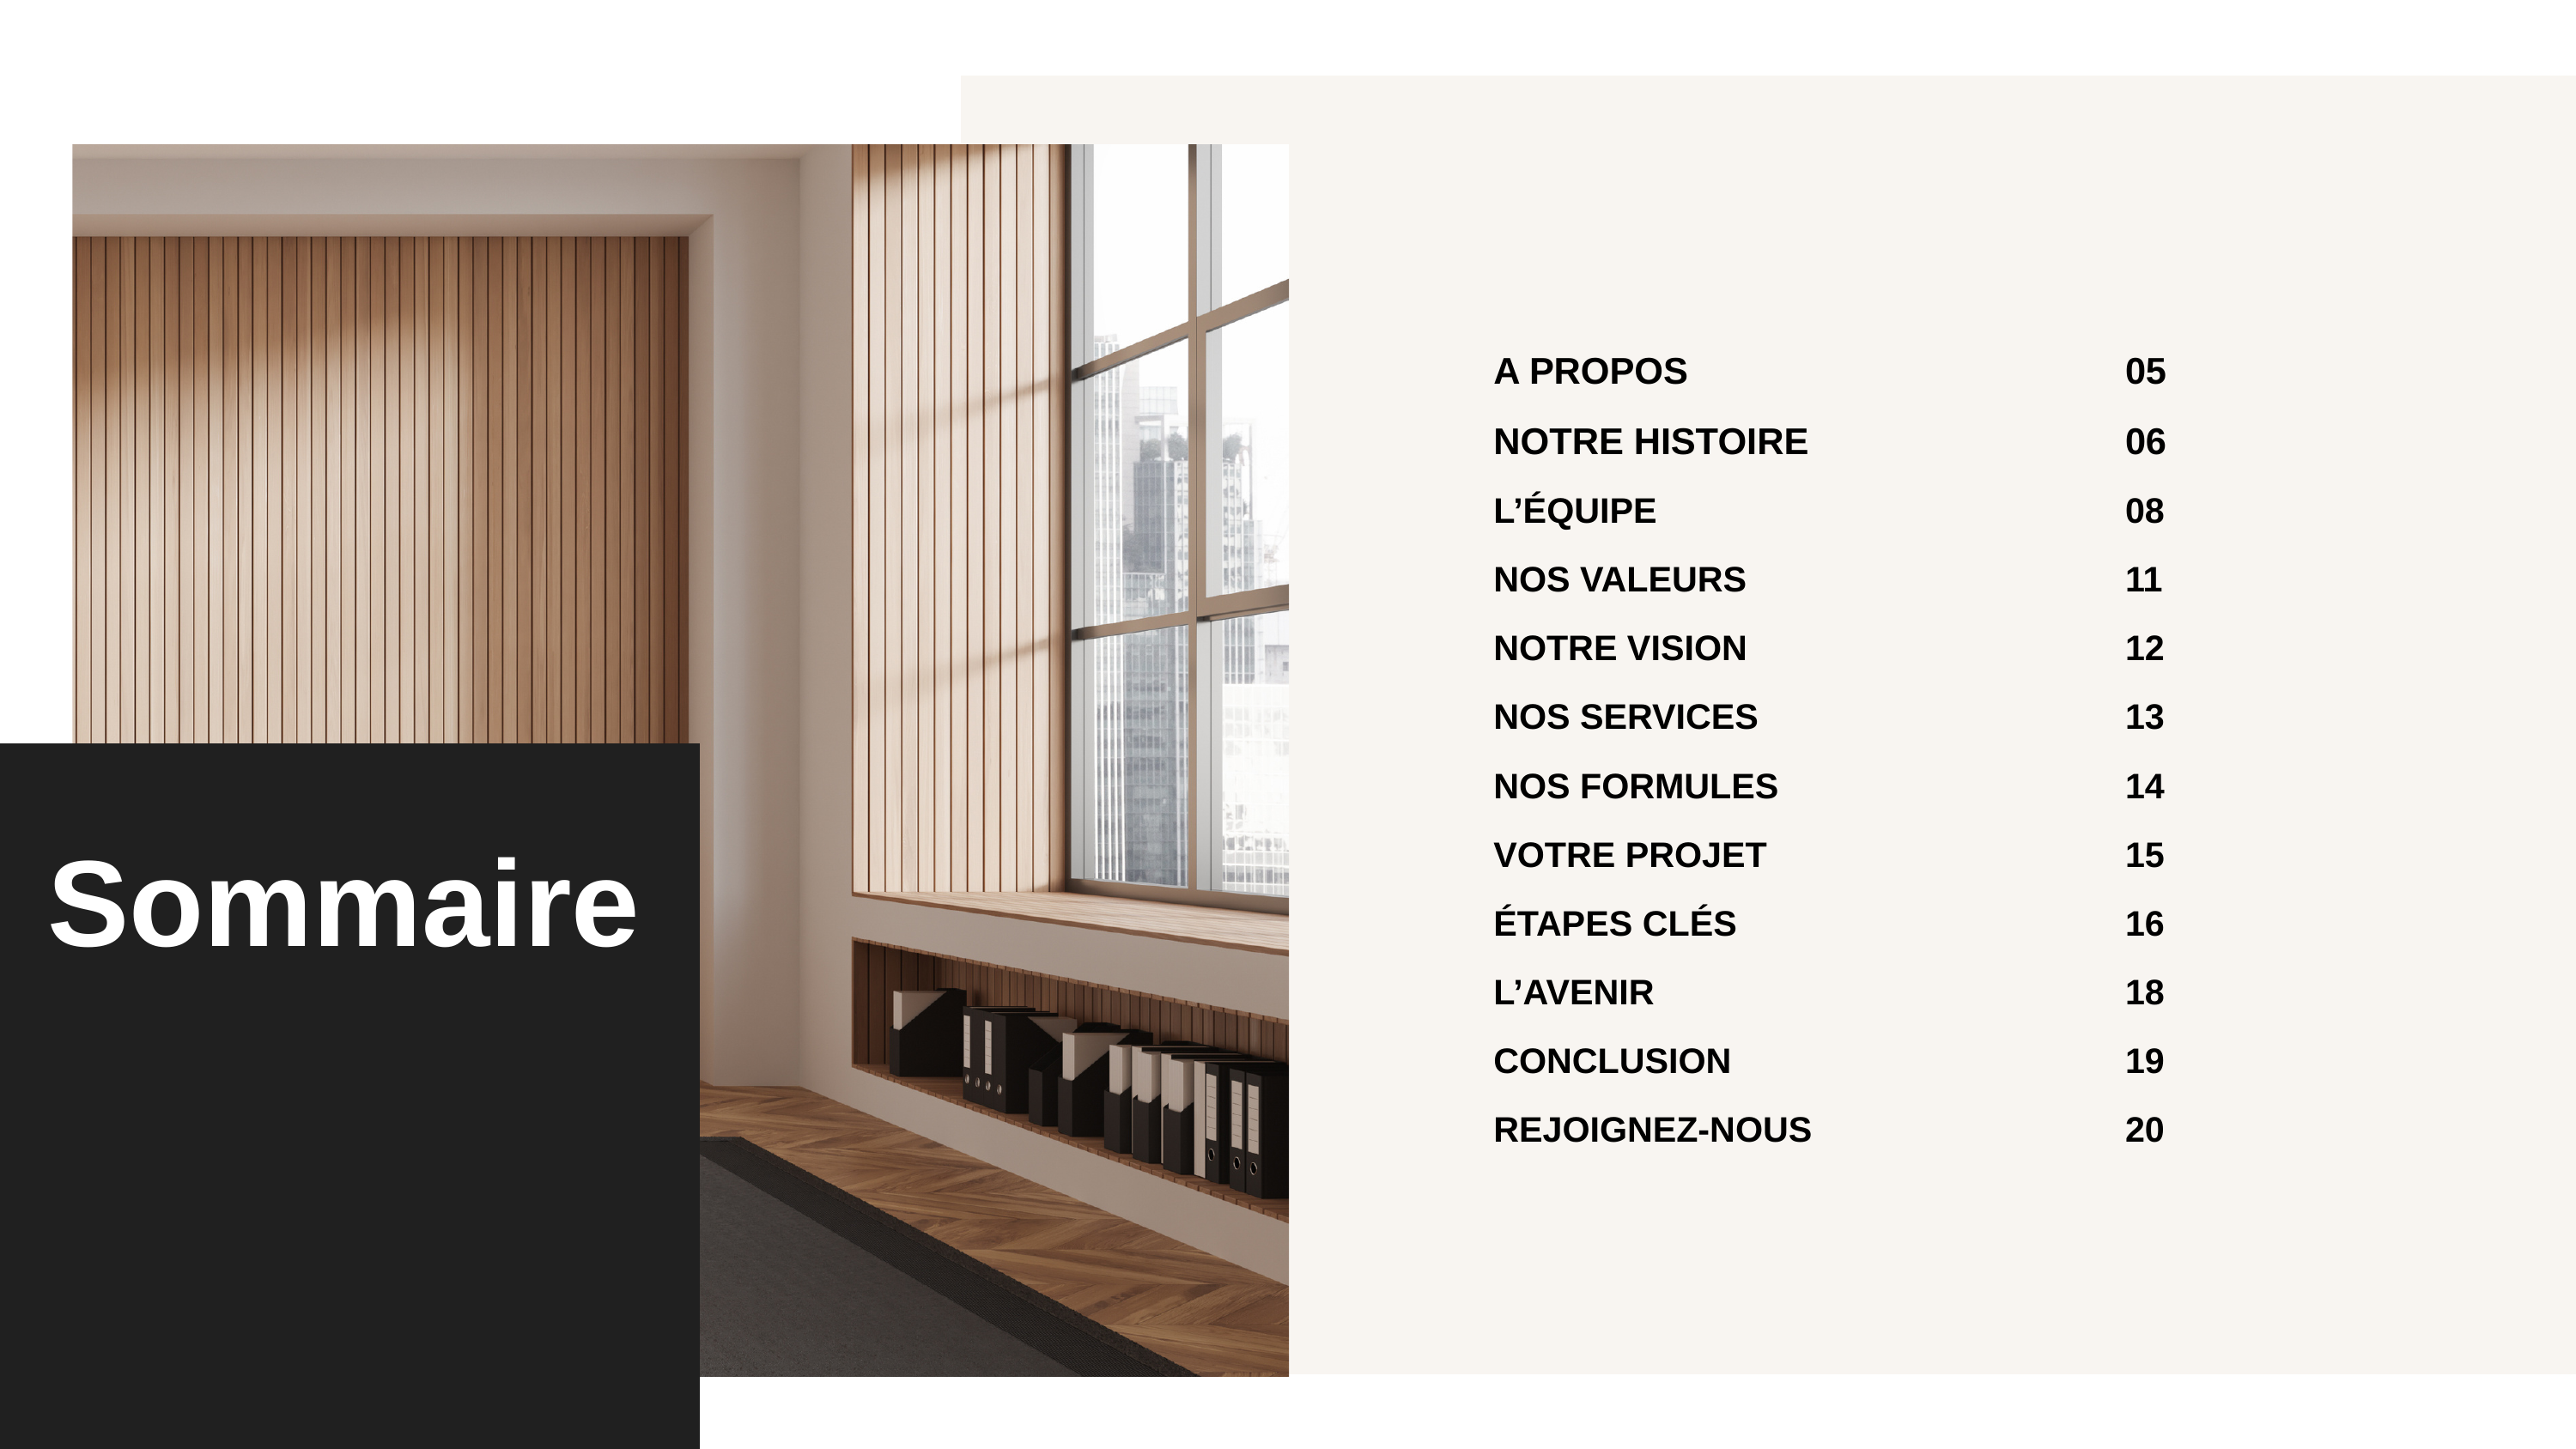

A PROPOS
05
NOTRE HISTOIRE
06
L’ÉQUIPE
08
NOS VALEURS
11
NOTRE VISION
12
NOS SERVICES
13

NOS FORMULES
14
Sommaire
VOTRE PROJET
15
ÉTAPES CLÉS
16
L’AVENIR
18
CONCLUSION
19
REJOIGNEZ-NOUS
20